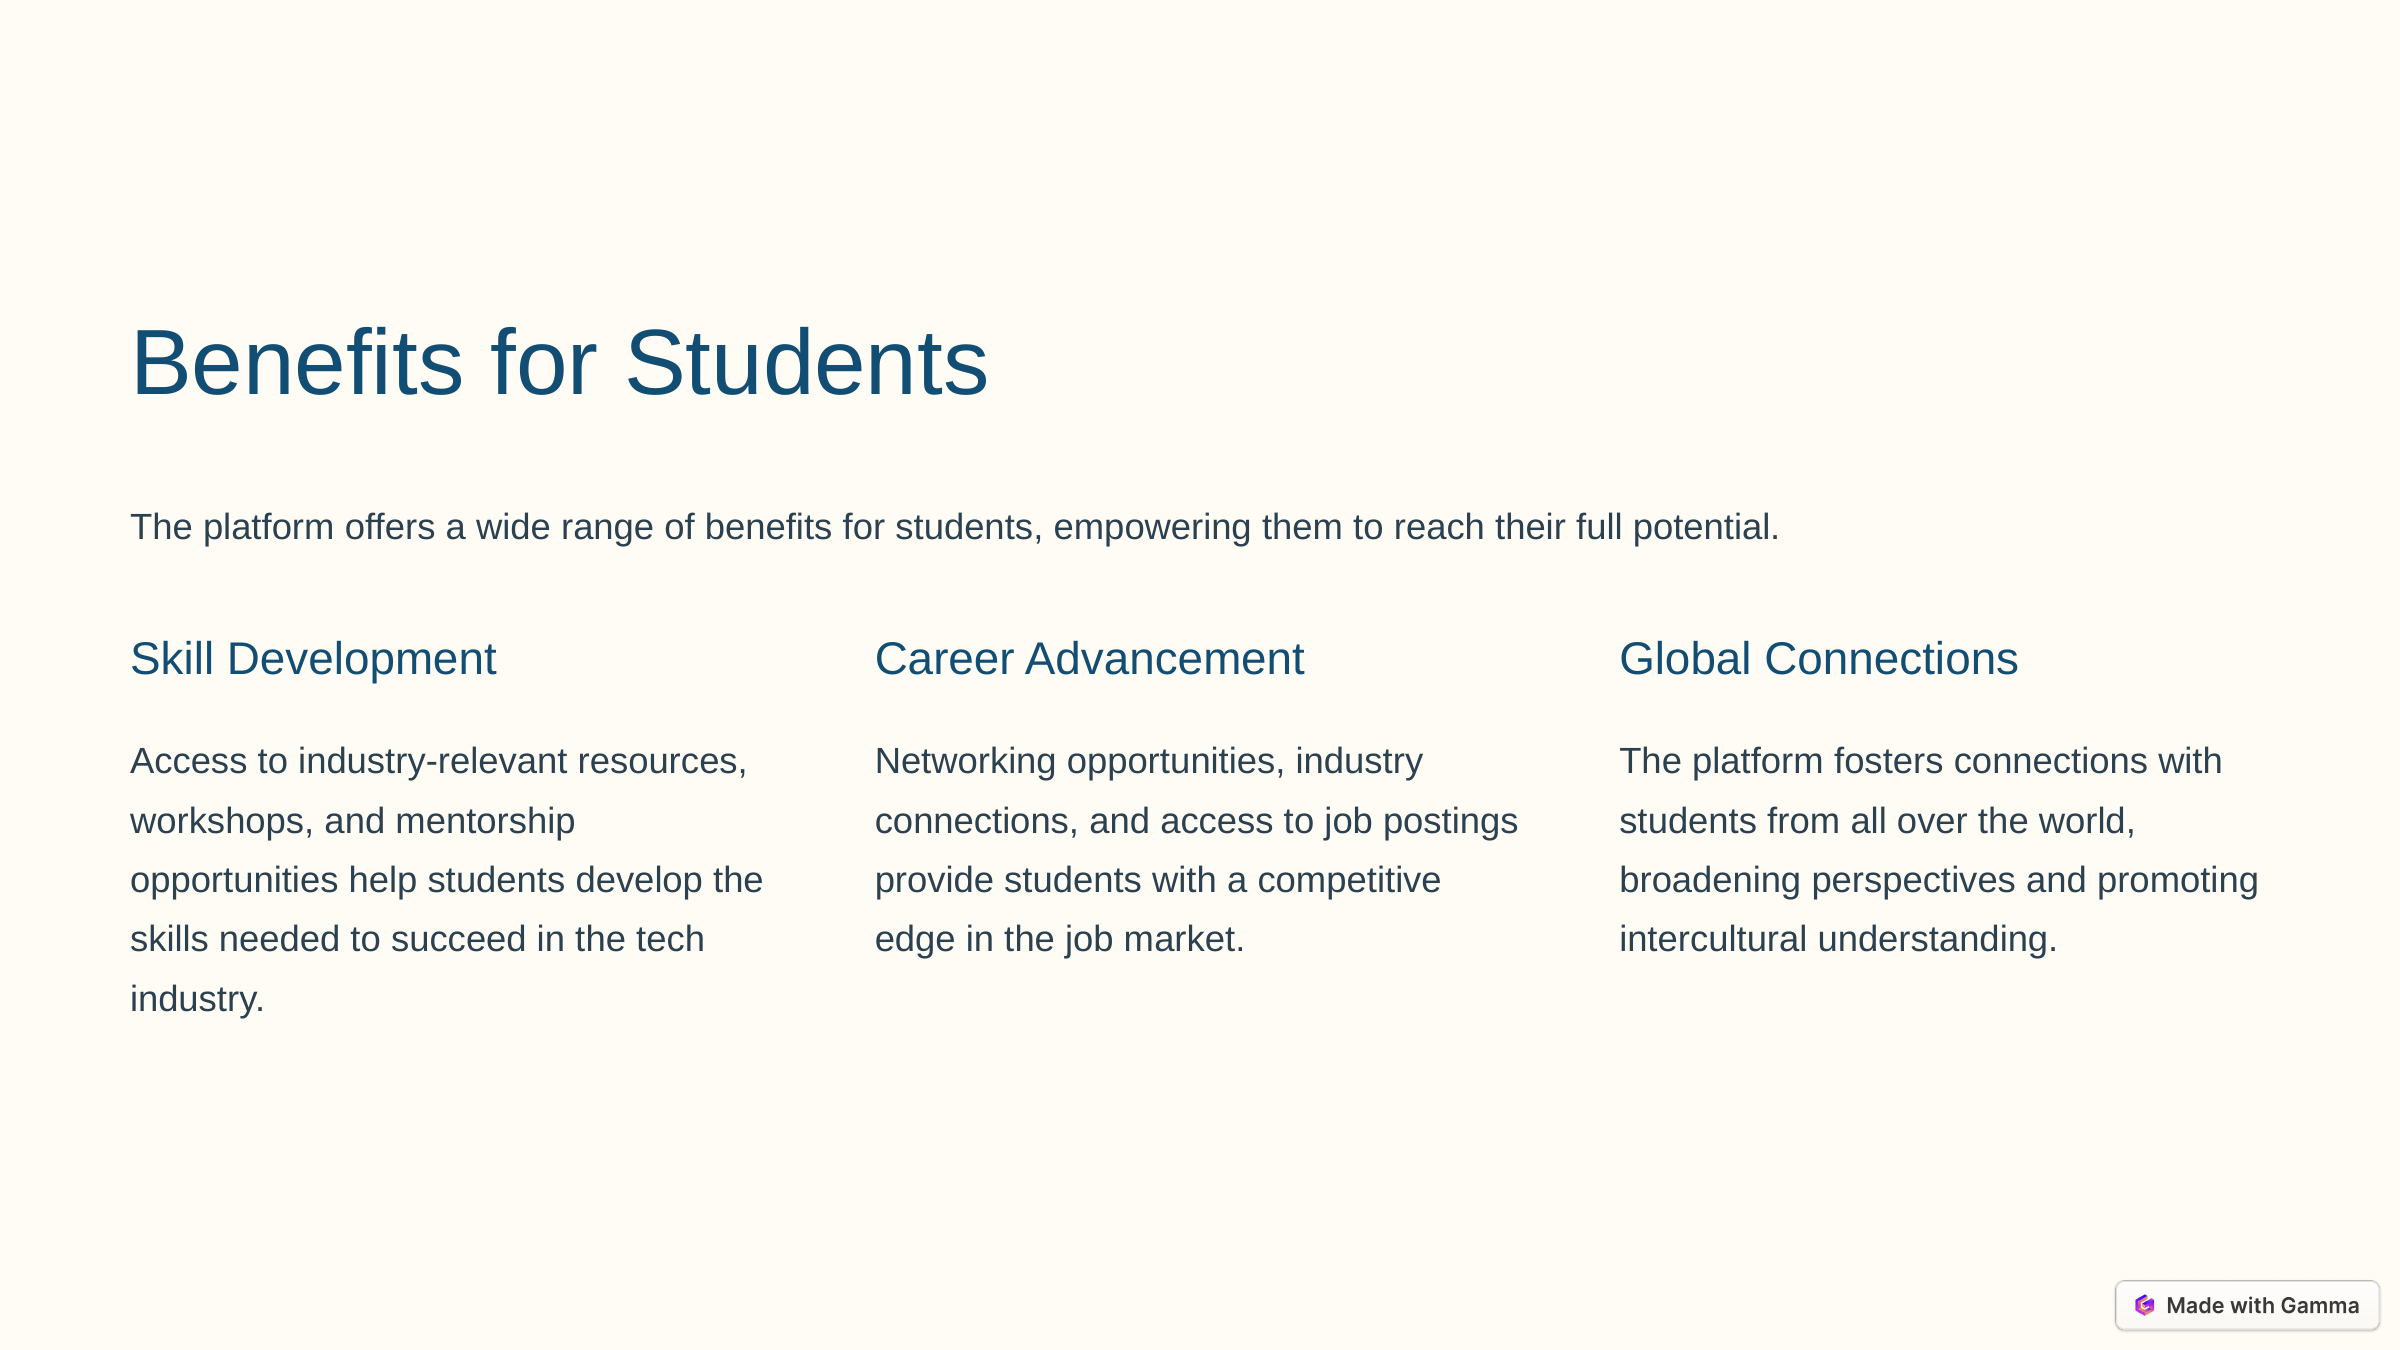

Benefits for Students
The platform offers a wide range of benefits for students, empowering them to reach their full potential.
Skill Development
Career Advancement
Global Connections
Access to industry-relevant resources, workshops, and mentorship opportunities help students develop the skills needed to succeed in the tech industry.
Networking opportunities, industry connections, and access to job postings provide students with a competitive edge in the job market.
The platform fosters connections with students from all over the world, broadening perspectives and promoting intercultural understanding.